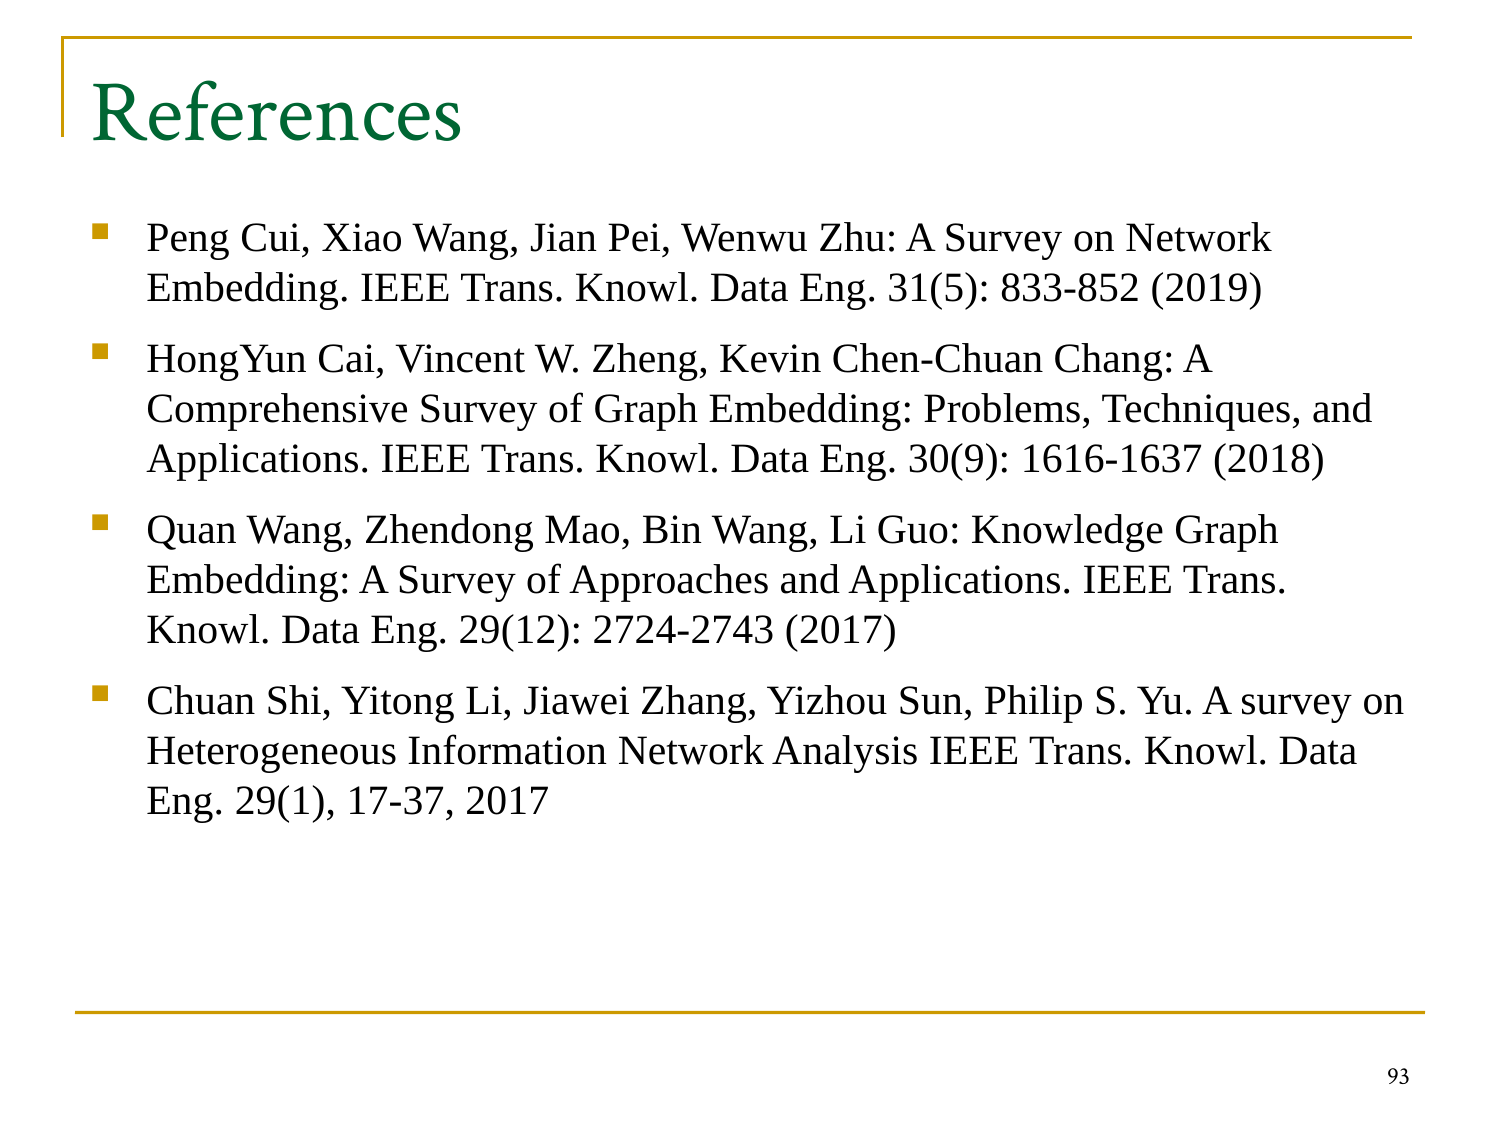

# References
Peng Cui, Xiao Wang, Jian Pei, Wenwu Zhu: A Survey on Network Embedding. IEEE Trans. Knowl. Data Eng. 31(5): 833-852 (2019)
HongYun Cai, Vincent W. Zheng, Kevin Chen-Chuan Chang: A Comprehensive Survey of Graph Embedding: Problems, Techniques, and Applications. IEEE Trans. Knowl. Data Eng. 30(9): 1616-1637 (2018)
Quan Wang, Zhendong Mao, Bin Wang, Li Guo: Knowledge Graph Embedding: A Survey of Approaches and Applications. IEEE Trans. Knowl. Data Eng. 29(12): 2724-2743 (2017)
Chuan Shi, Yitong Li, Jiawei Zhang, Yizhou Sun, Philip S. Yu. A survey on Heterogeneous Information Network Analysis IEEE Trans. Knowl. Data Eng. 29(1), 17-37, 2017
93